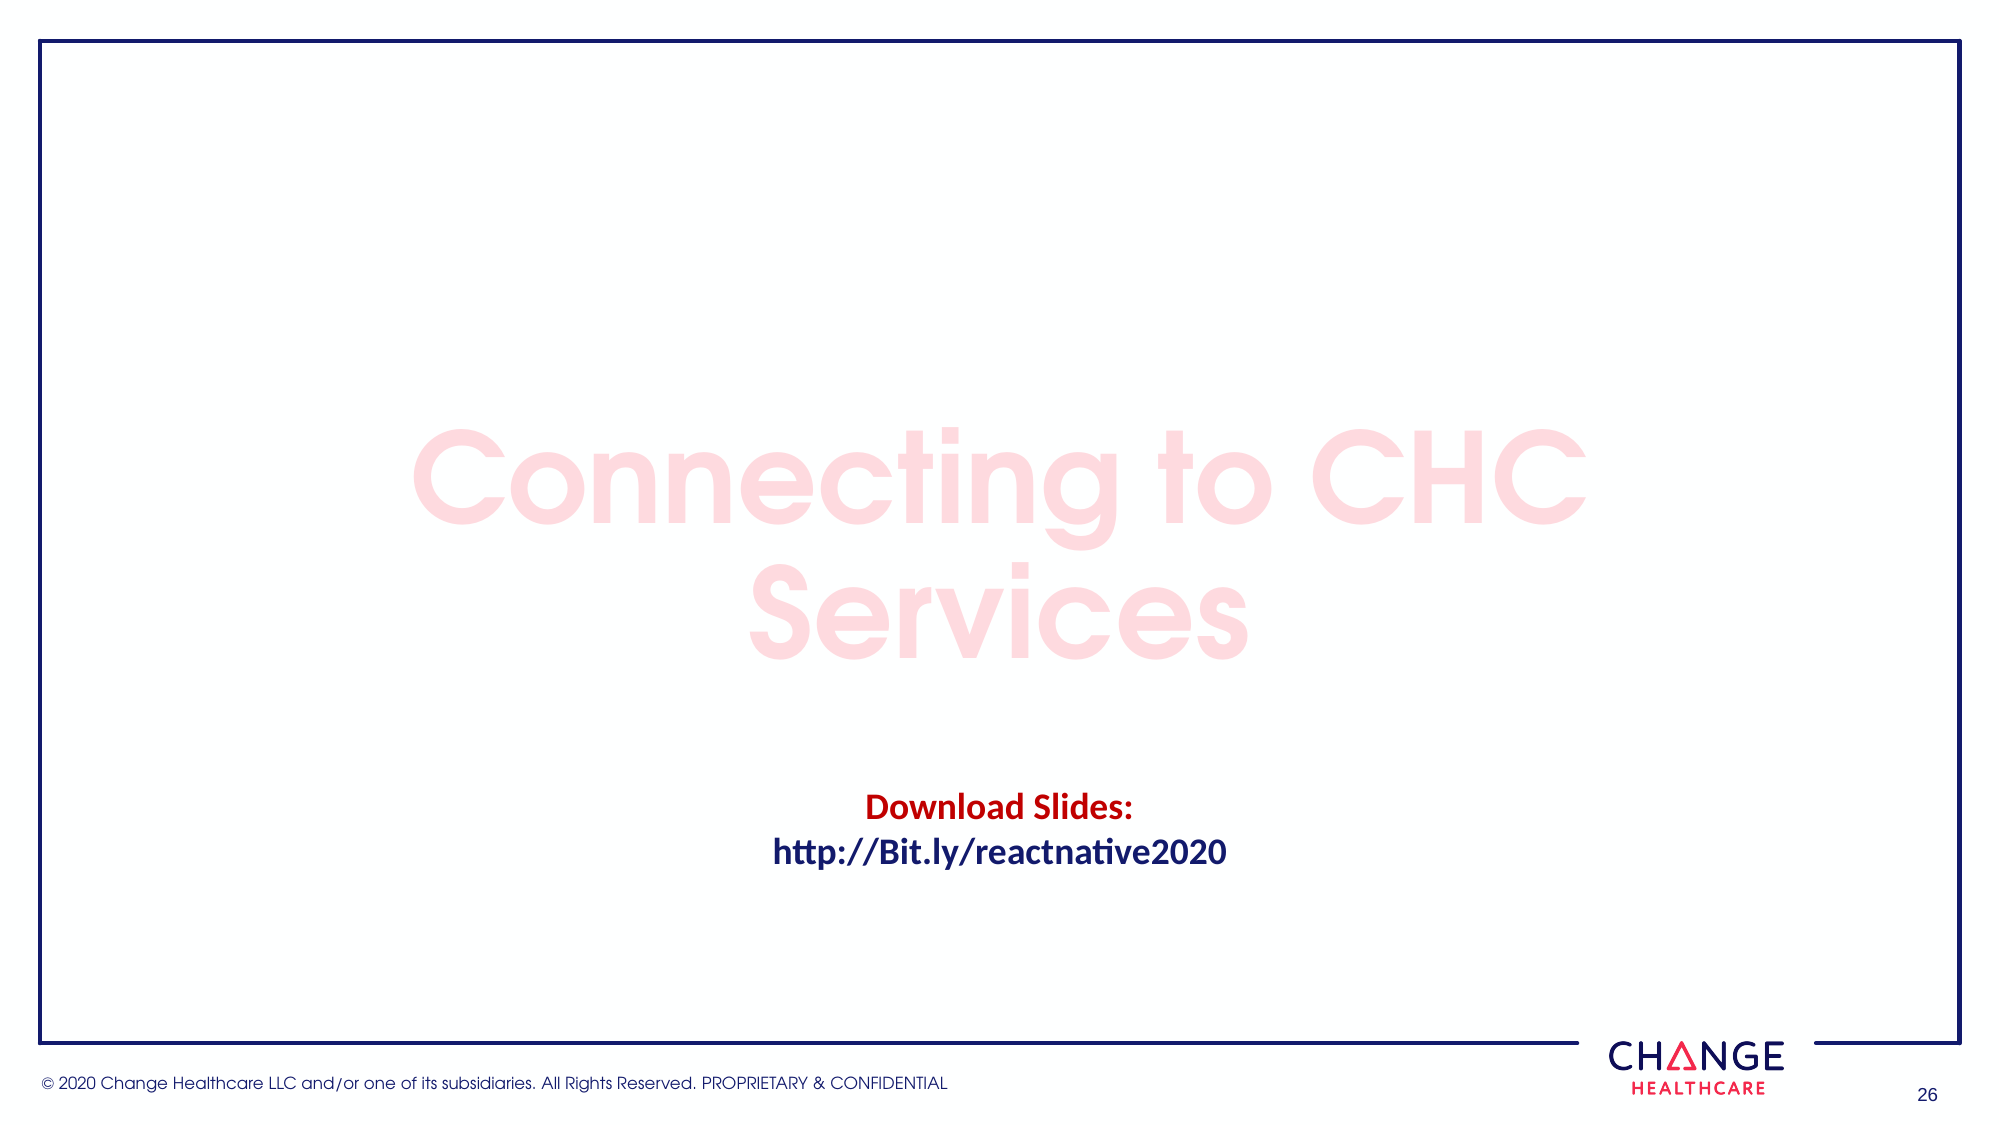

# Connecting to CHC Services
Download Slides:
http://Bit.ly/reactnative2020